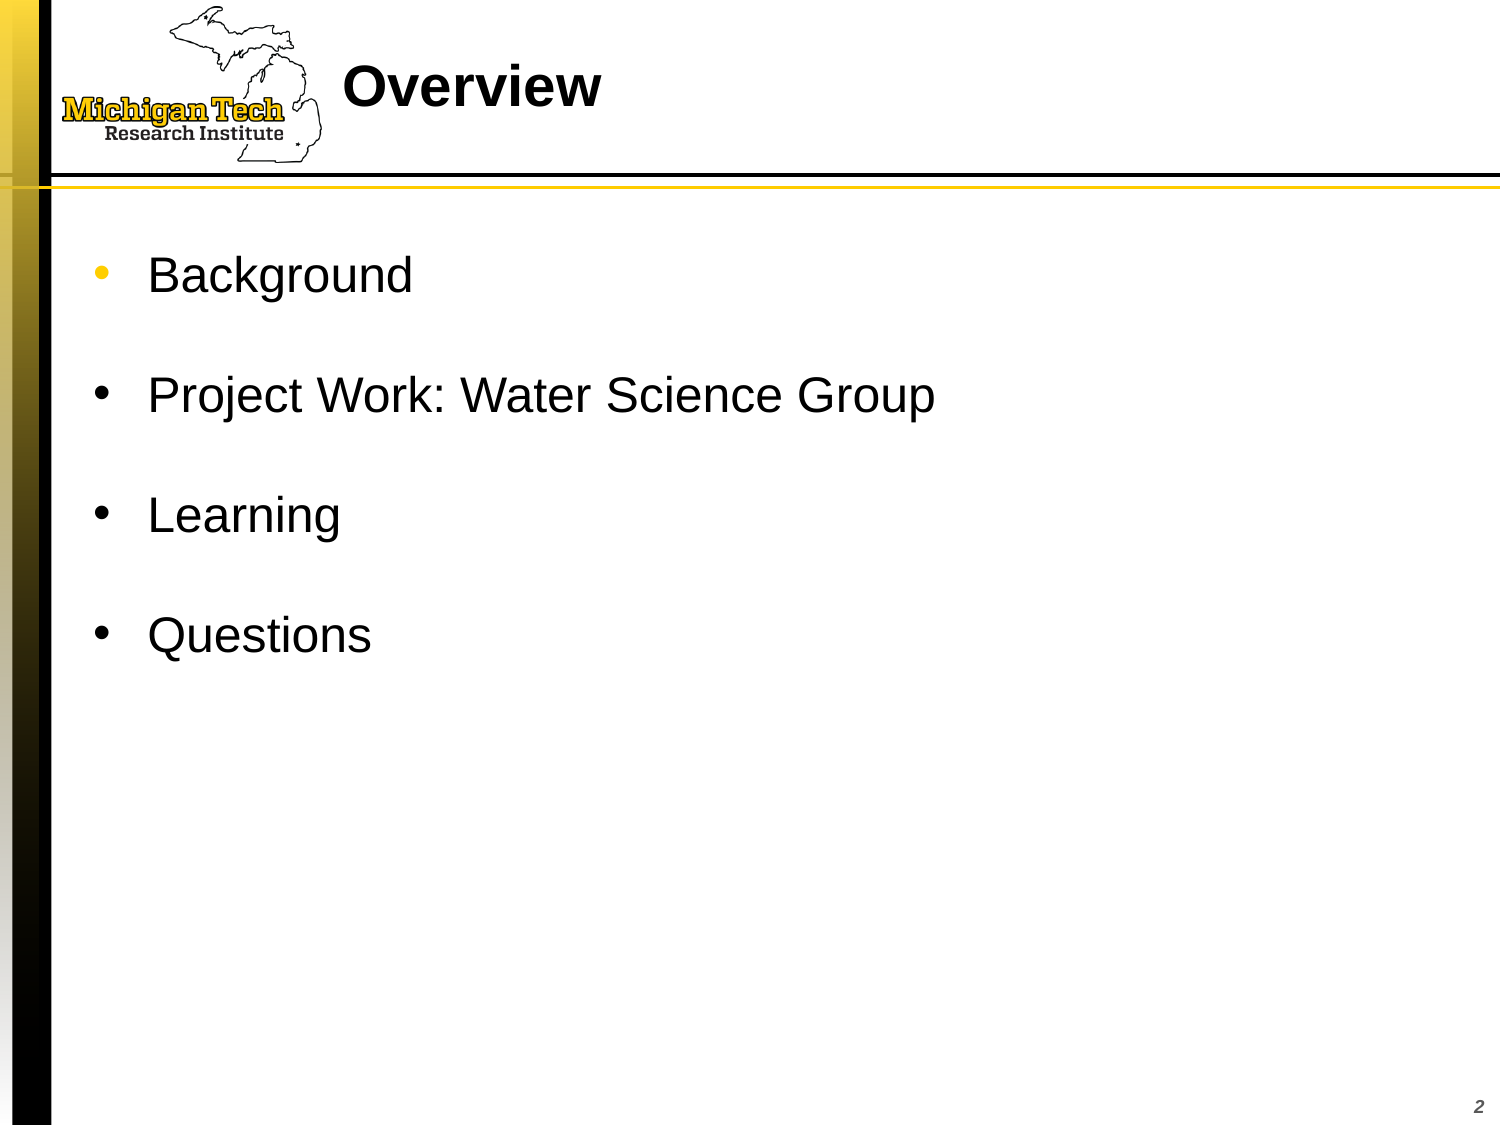

Overview
Background
Project Work: Water Science Group
Learning

Questions